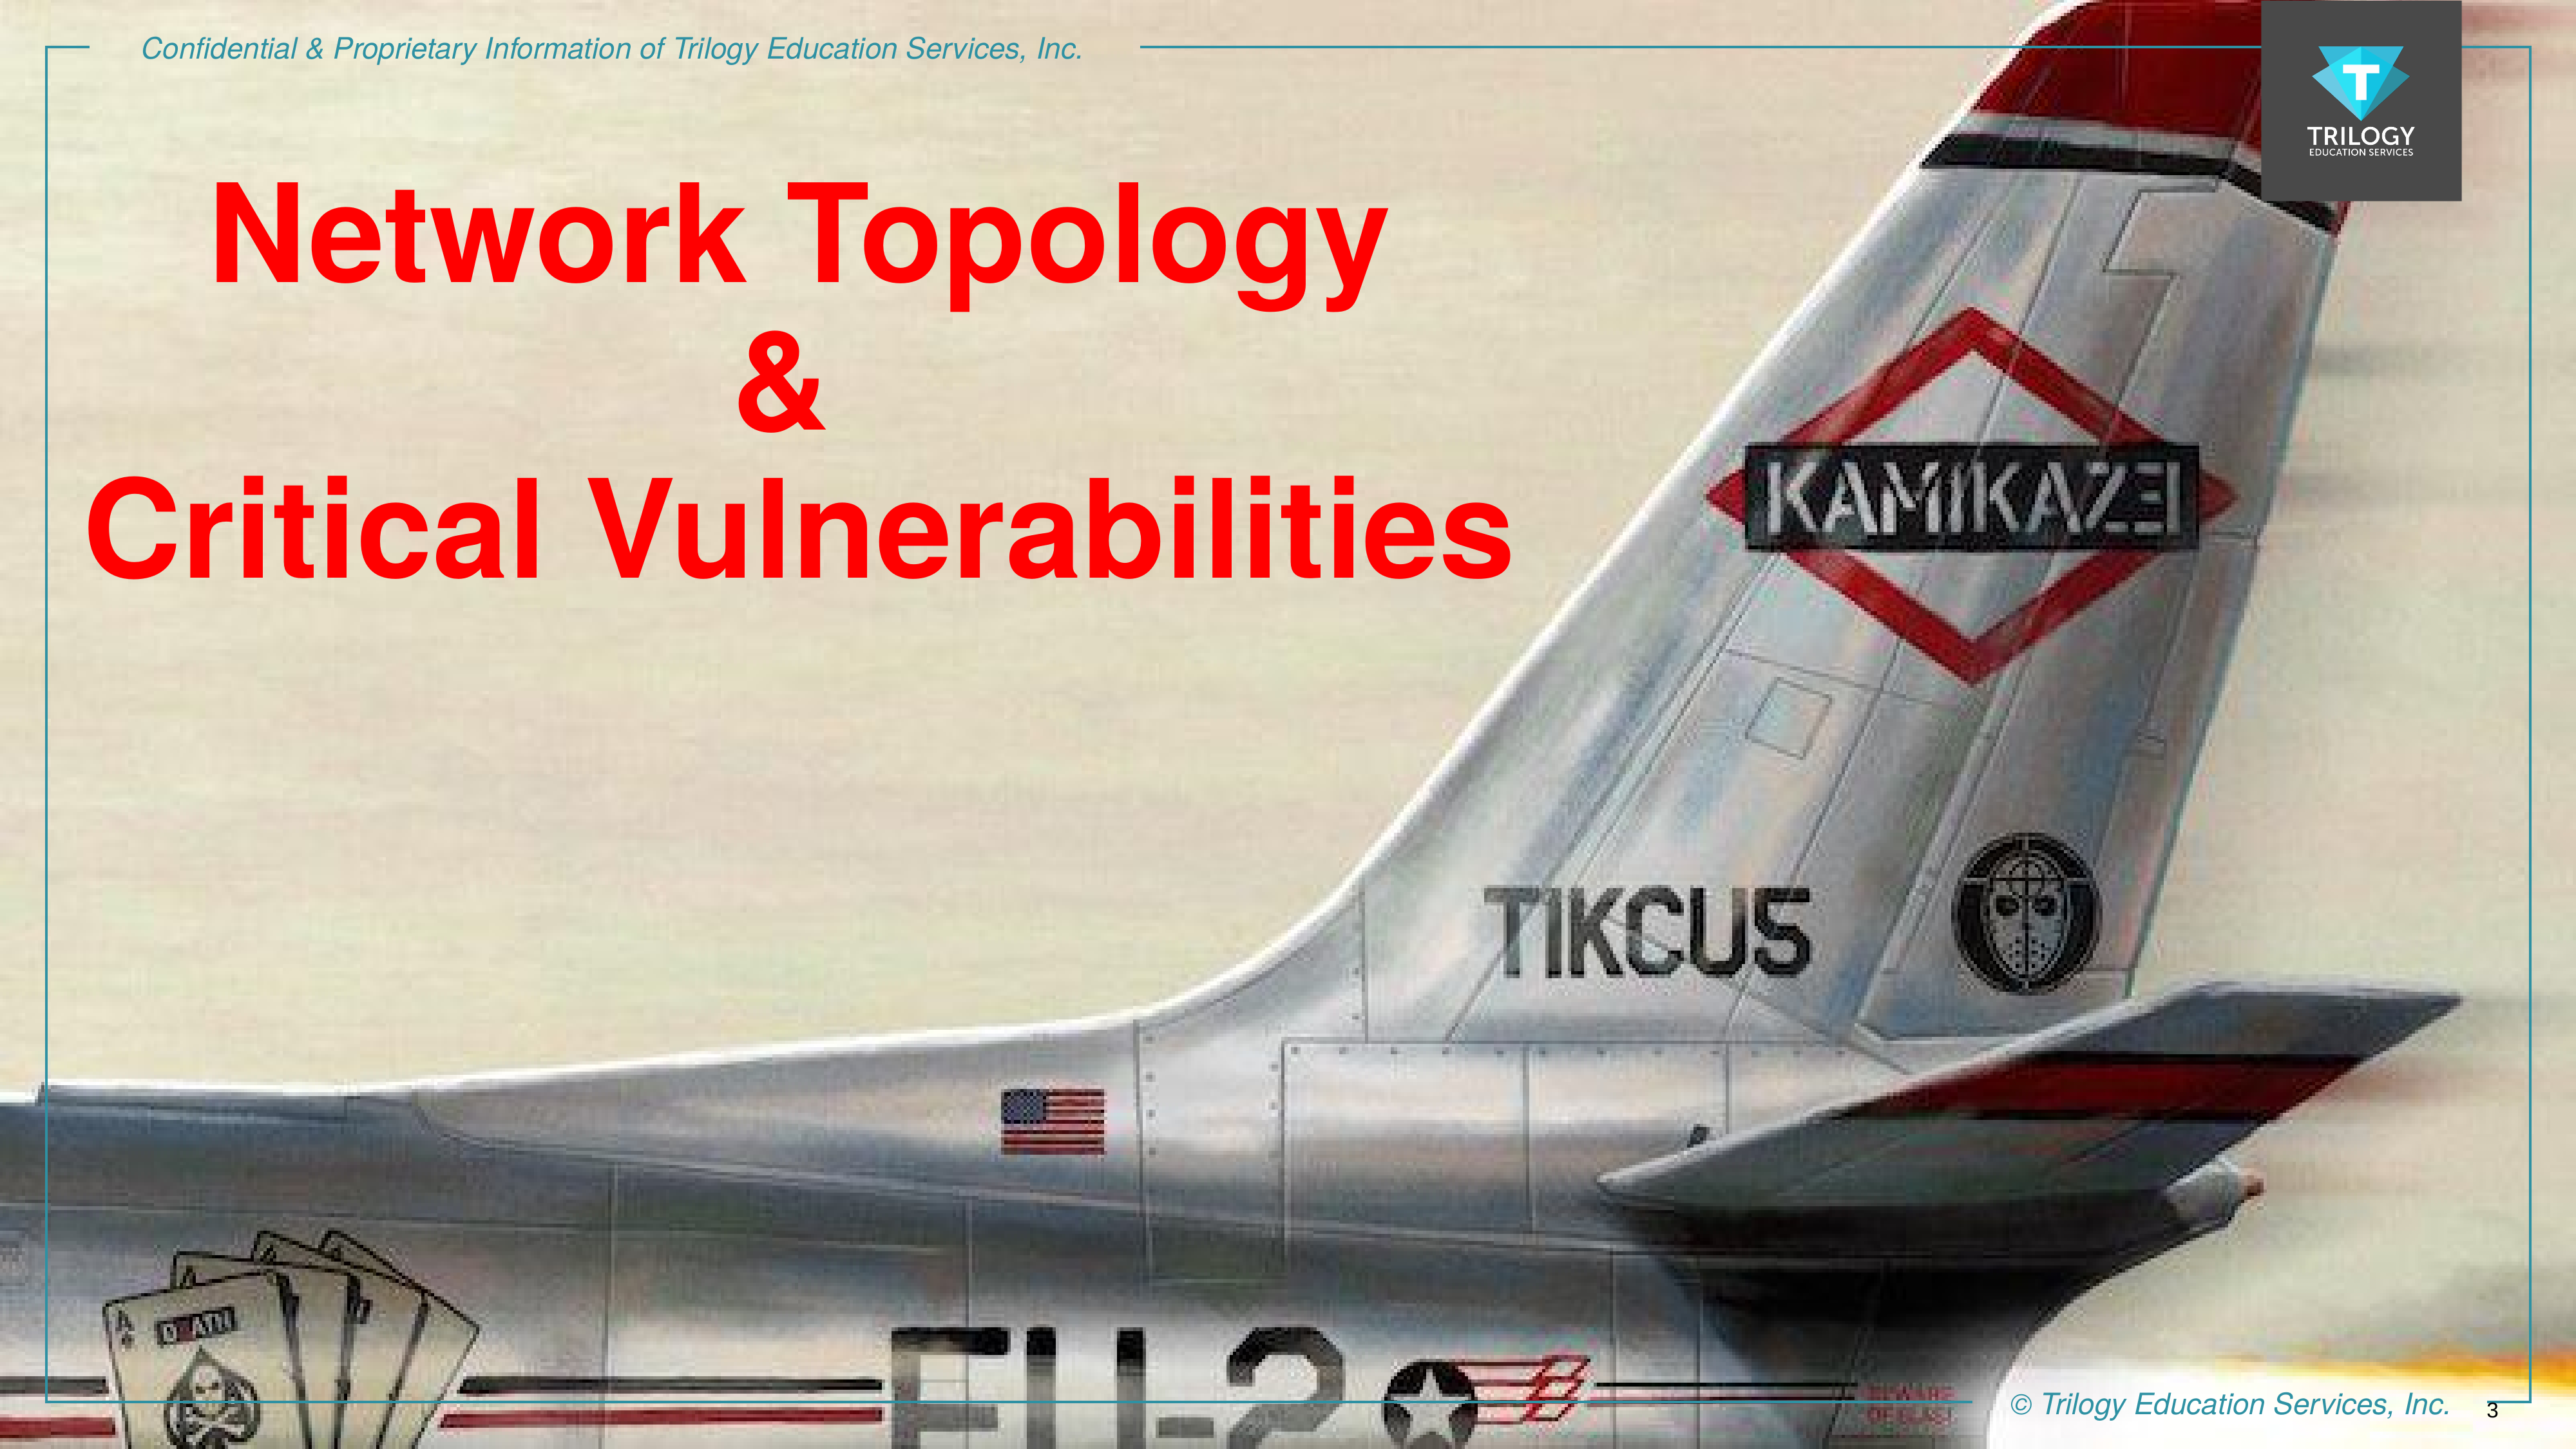

# Network Topology
&
Critical Vulnerabilities
3